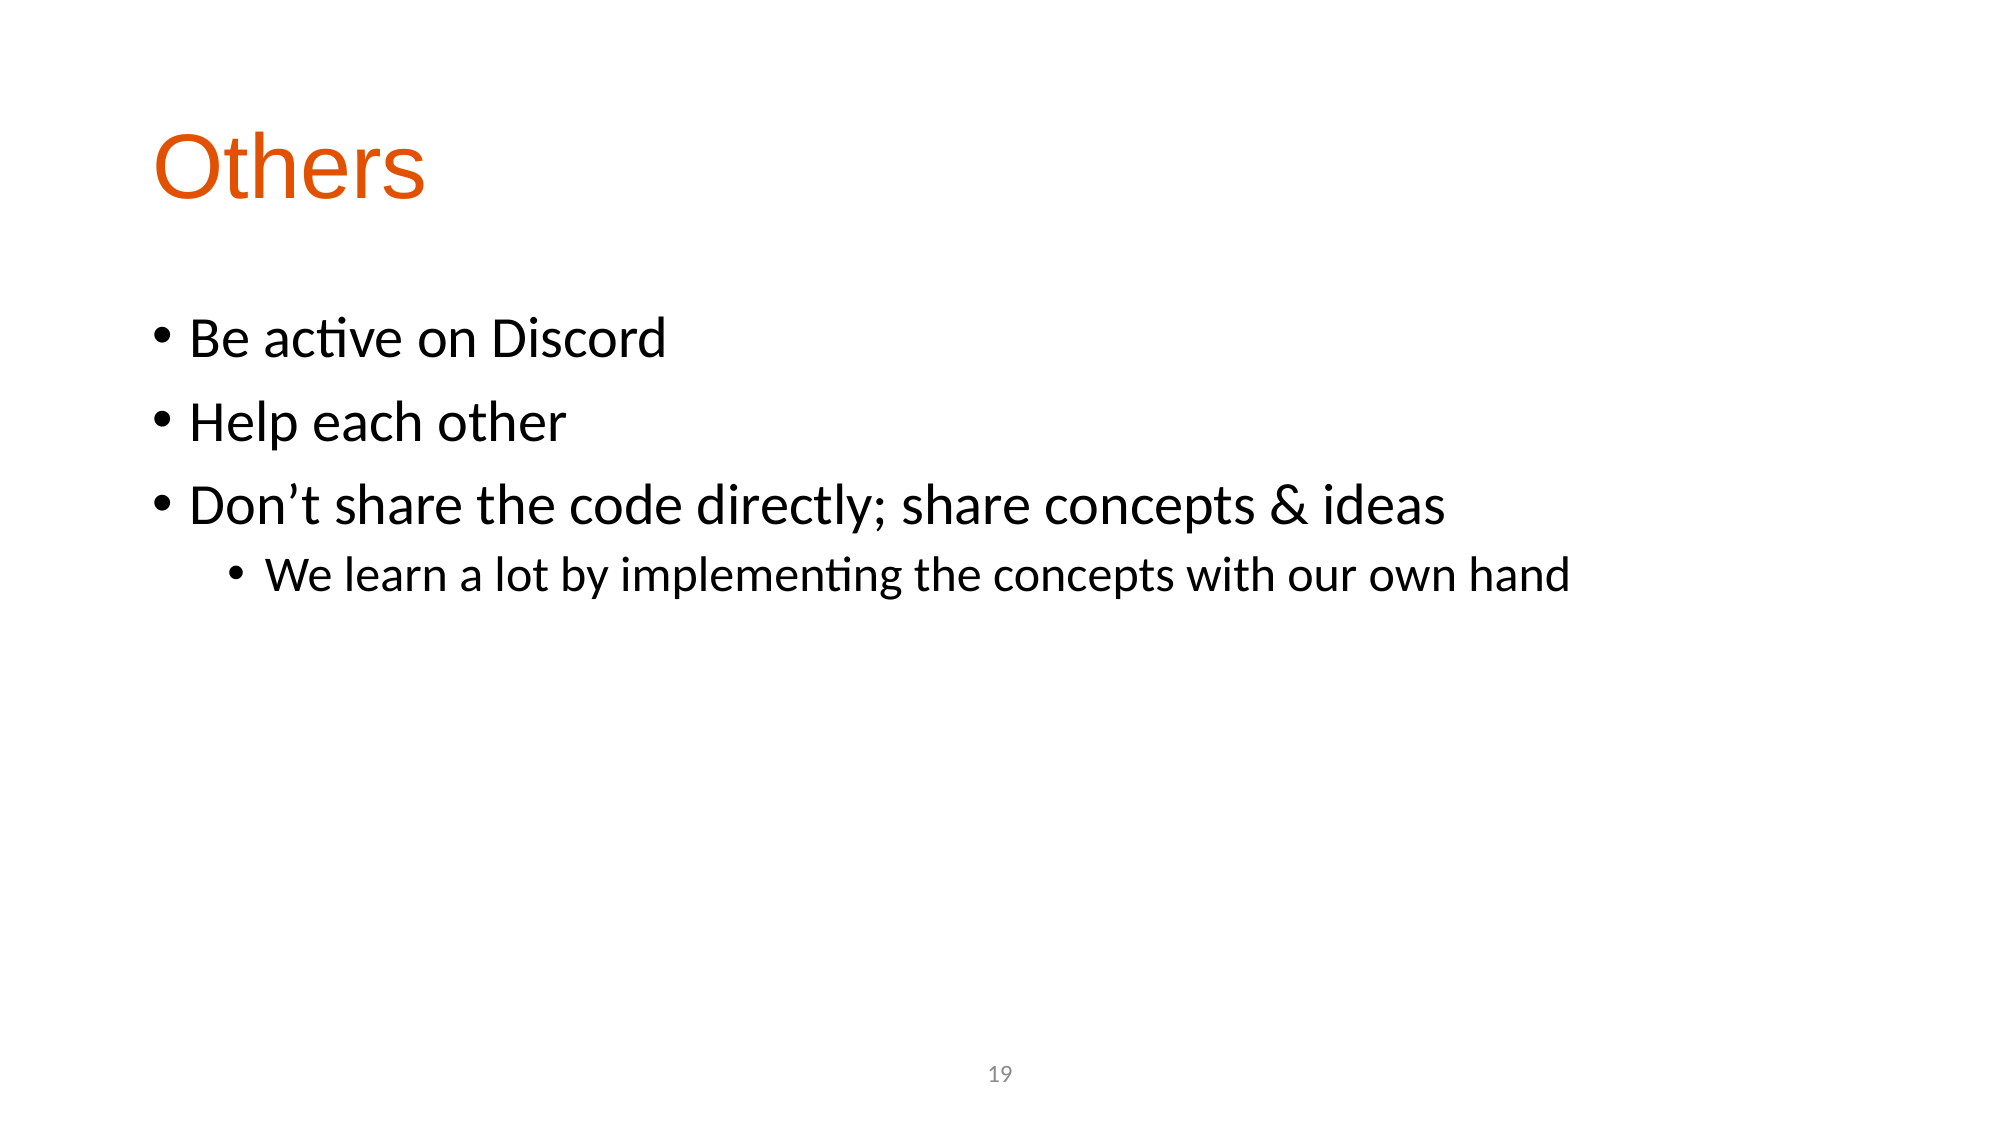

# Others
Be active on Discord
Help each other
Don’t share the code directly; share concepts & ideas
We learn a lot by implementing the concepts with our own hand
19